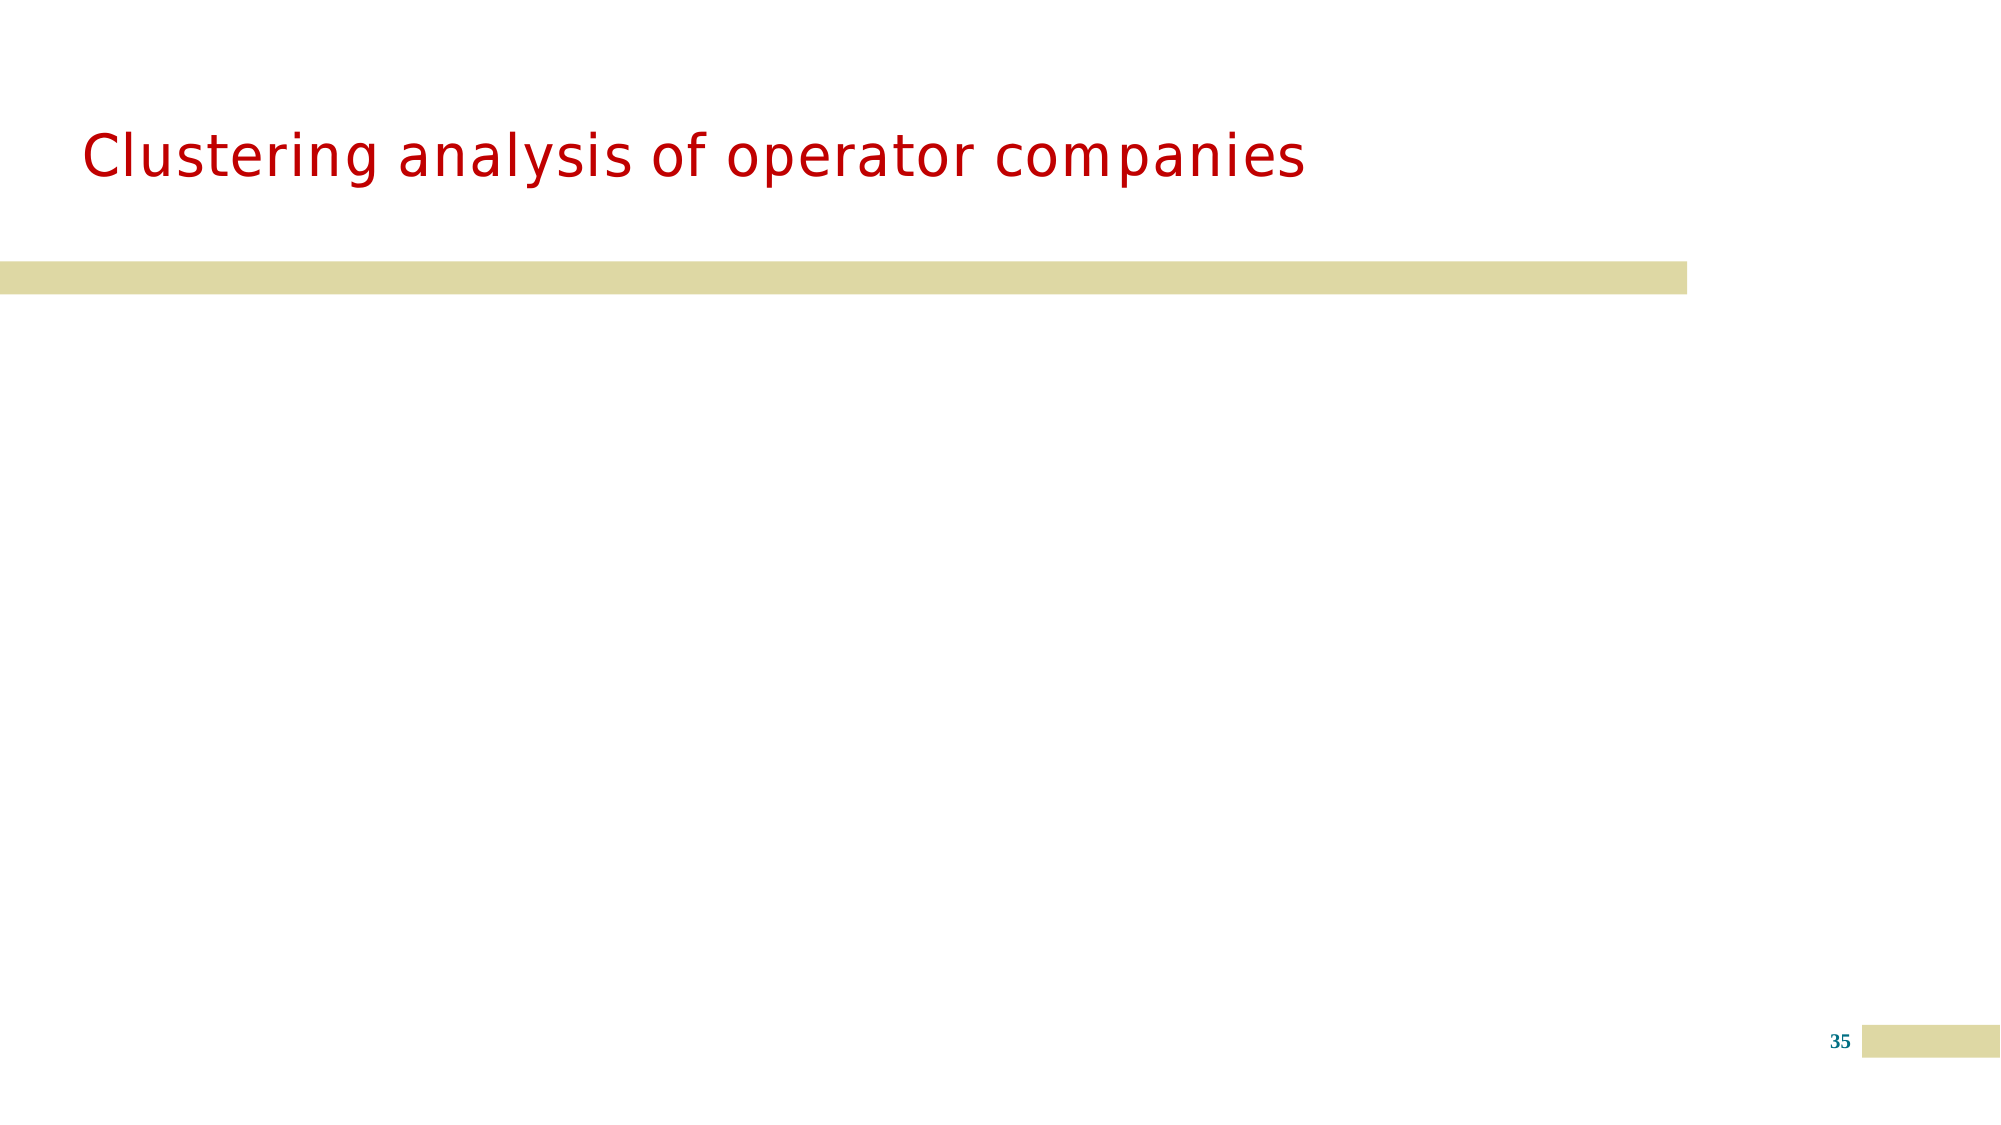

# Clustering analysis of operator companies

35